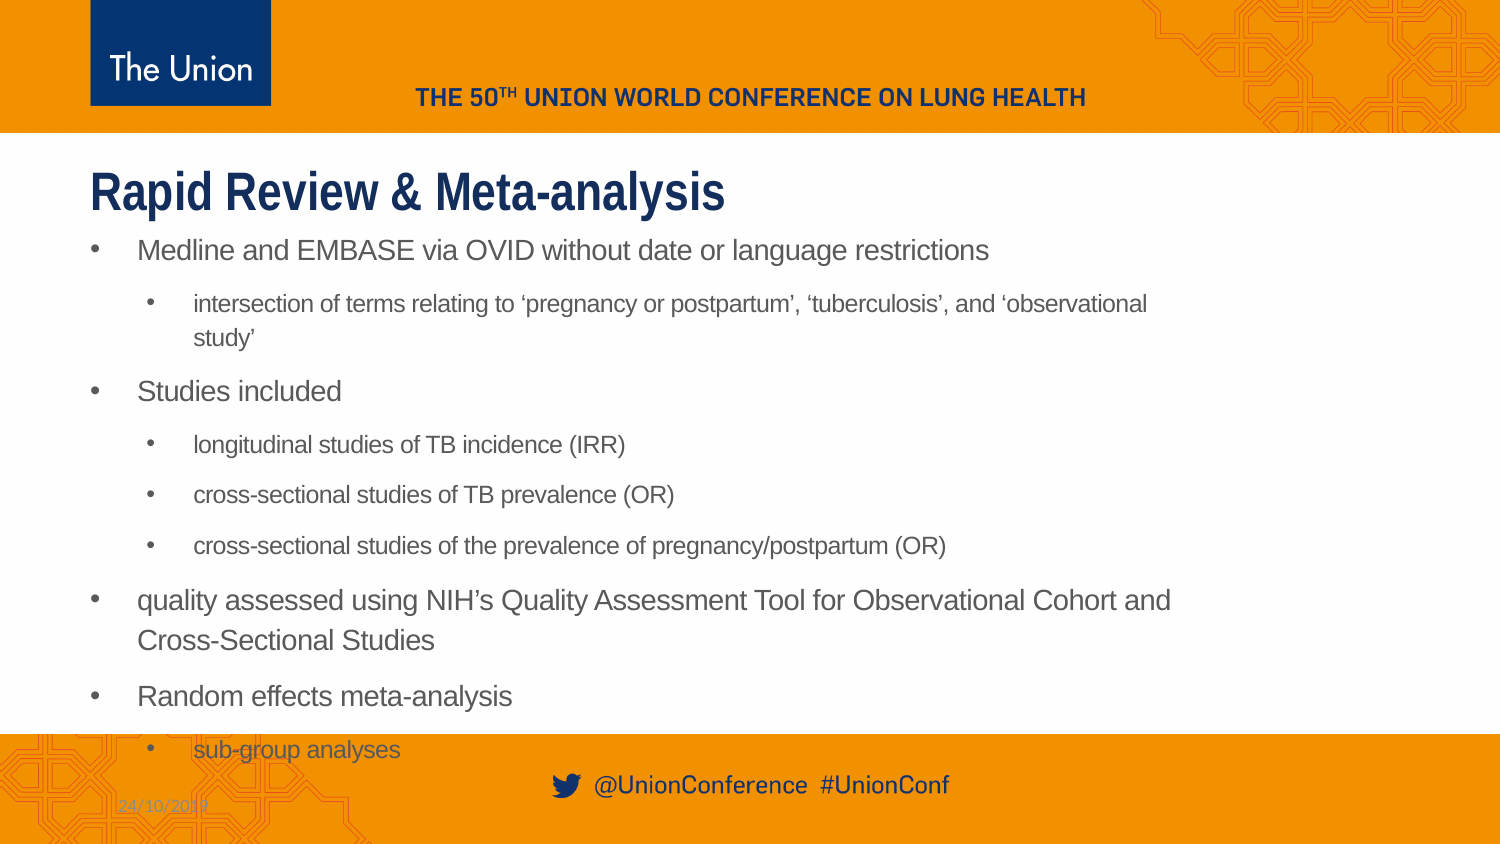

Rapid Review & Meta-analysis
Medline and EMBASE via OVID without date or language restrictions
intersection of terms relating to ‘pregnancy or postpartum’, ‘tuberculosis’, and ‘observational study’
Studies included
longitudinal studies of TB incidence (IRR)
cross-sectional studies of TB prevalence (OR)
cross-sectional studies of the prevalence of pregnancy/postpartum (OR)
quality assessed using NIH’s Quality Assessment Tool for Observational Cohort and Cross-Sectional Studies
Random effects meta-analysis
sub-group analyses
24/10/2019